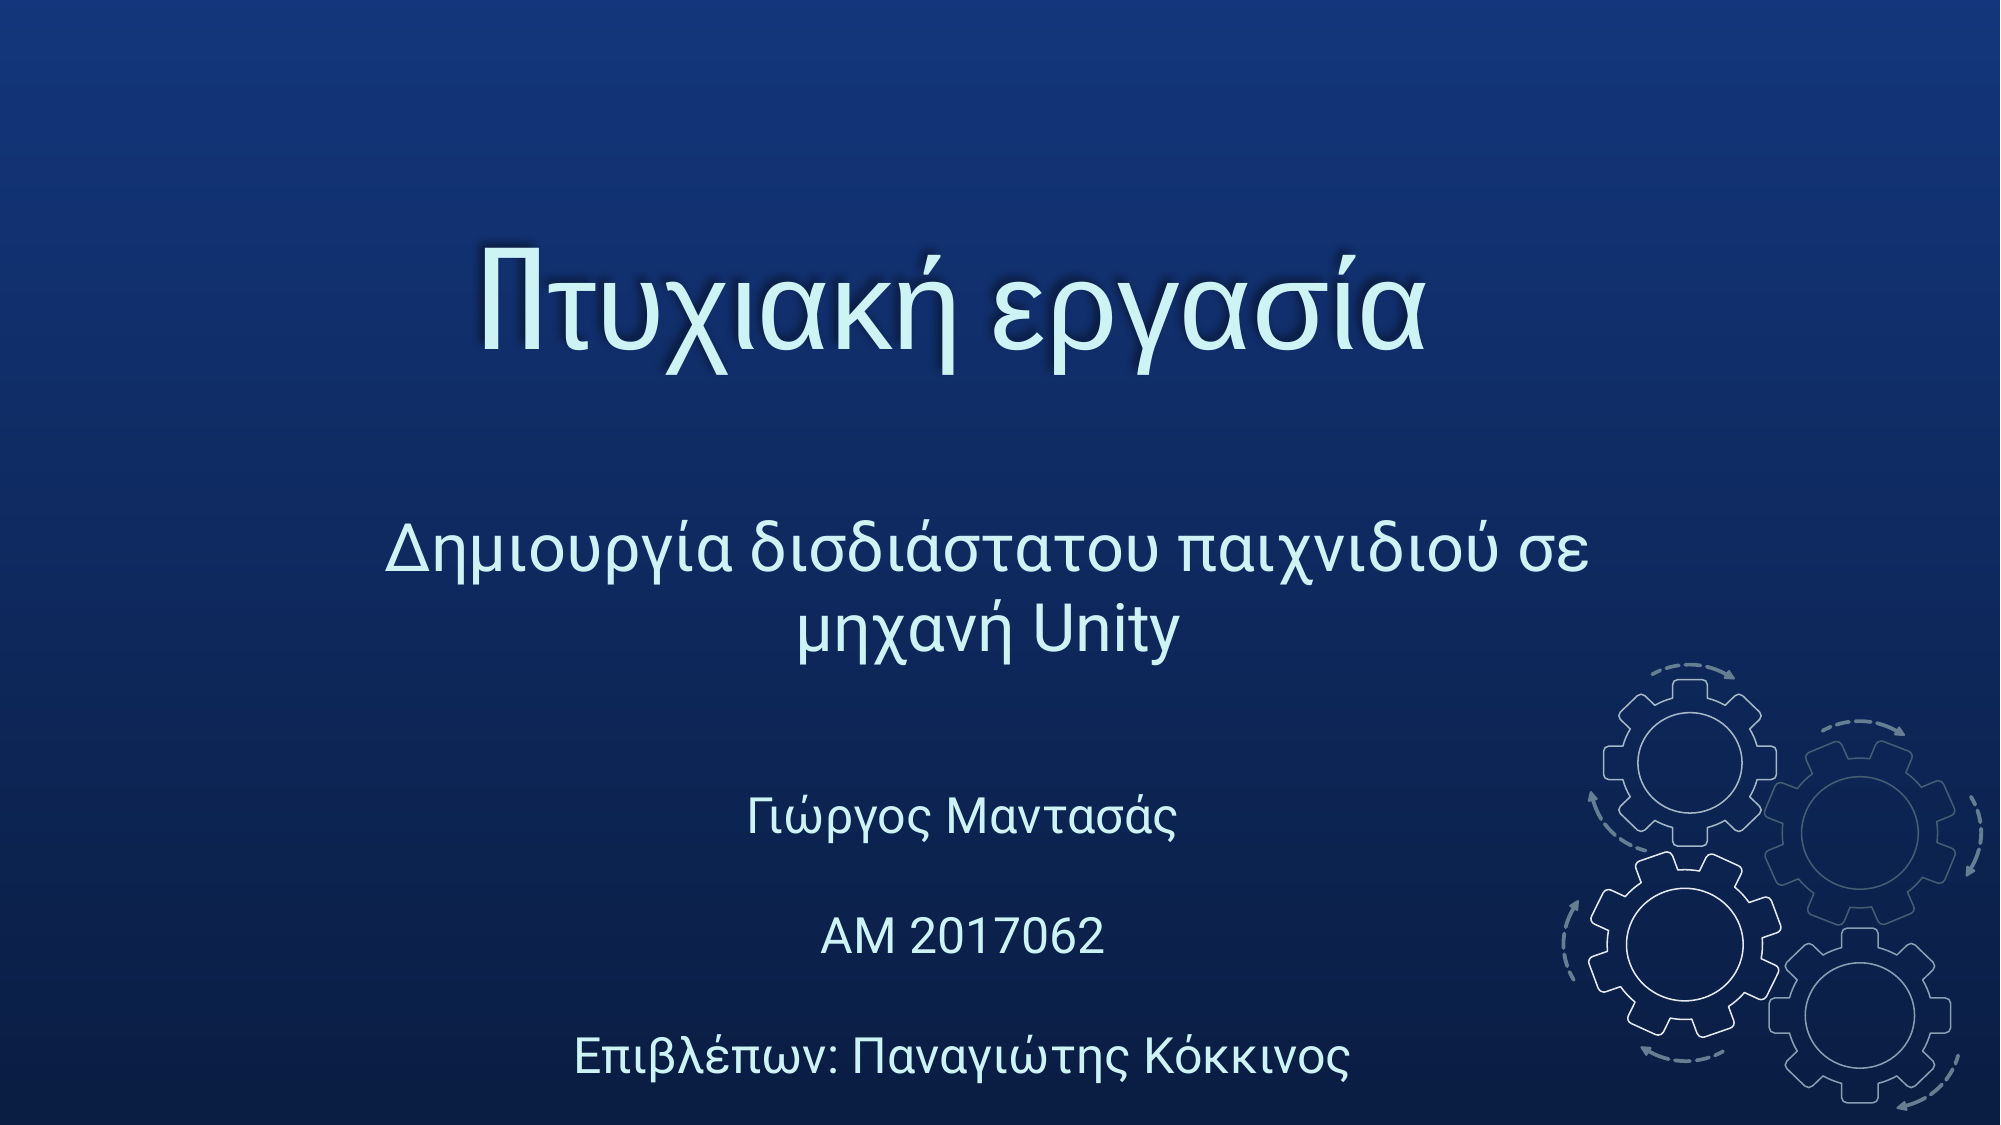

Πτυχιακή εργασία
Δημιουργία δισδιάστατου παιχνιδιού σε μηχανή Unity

Γιώργος Μαντασάς

ΑΜ 2017062

Επιβλέπων: Παναγιώτης Κόκκινος